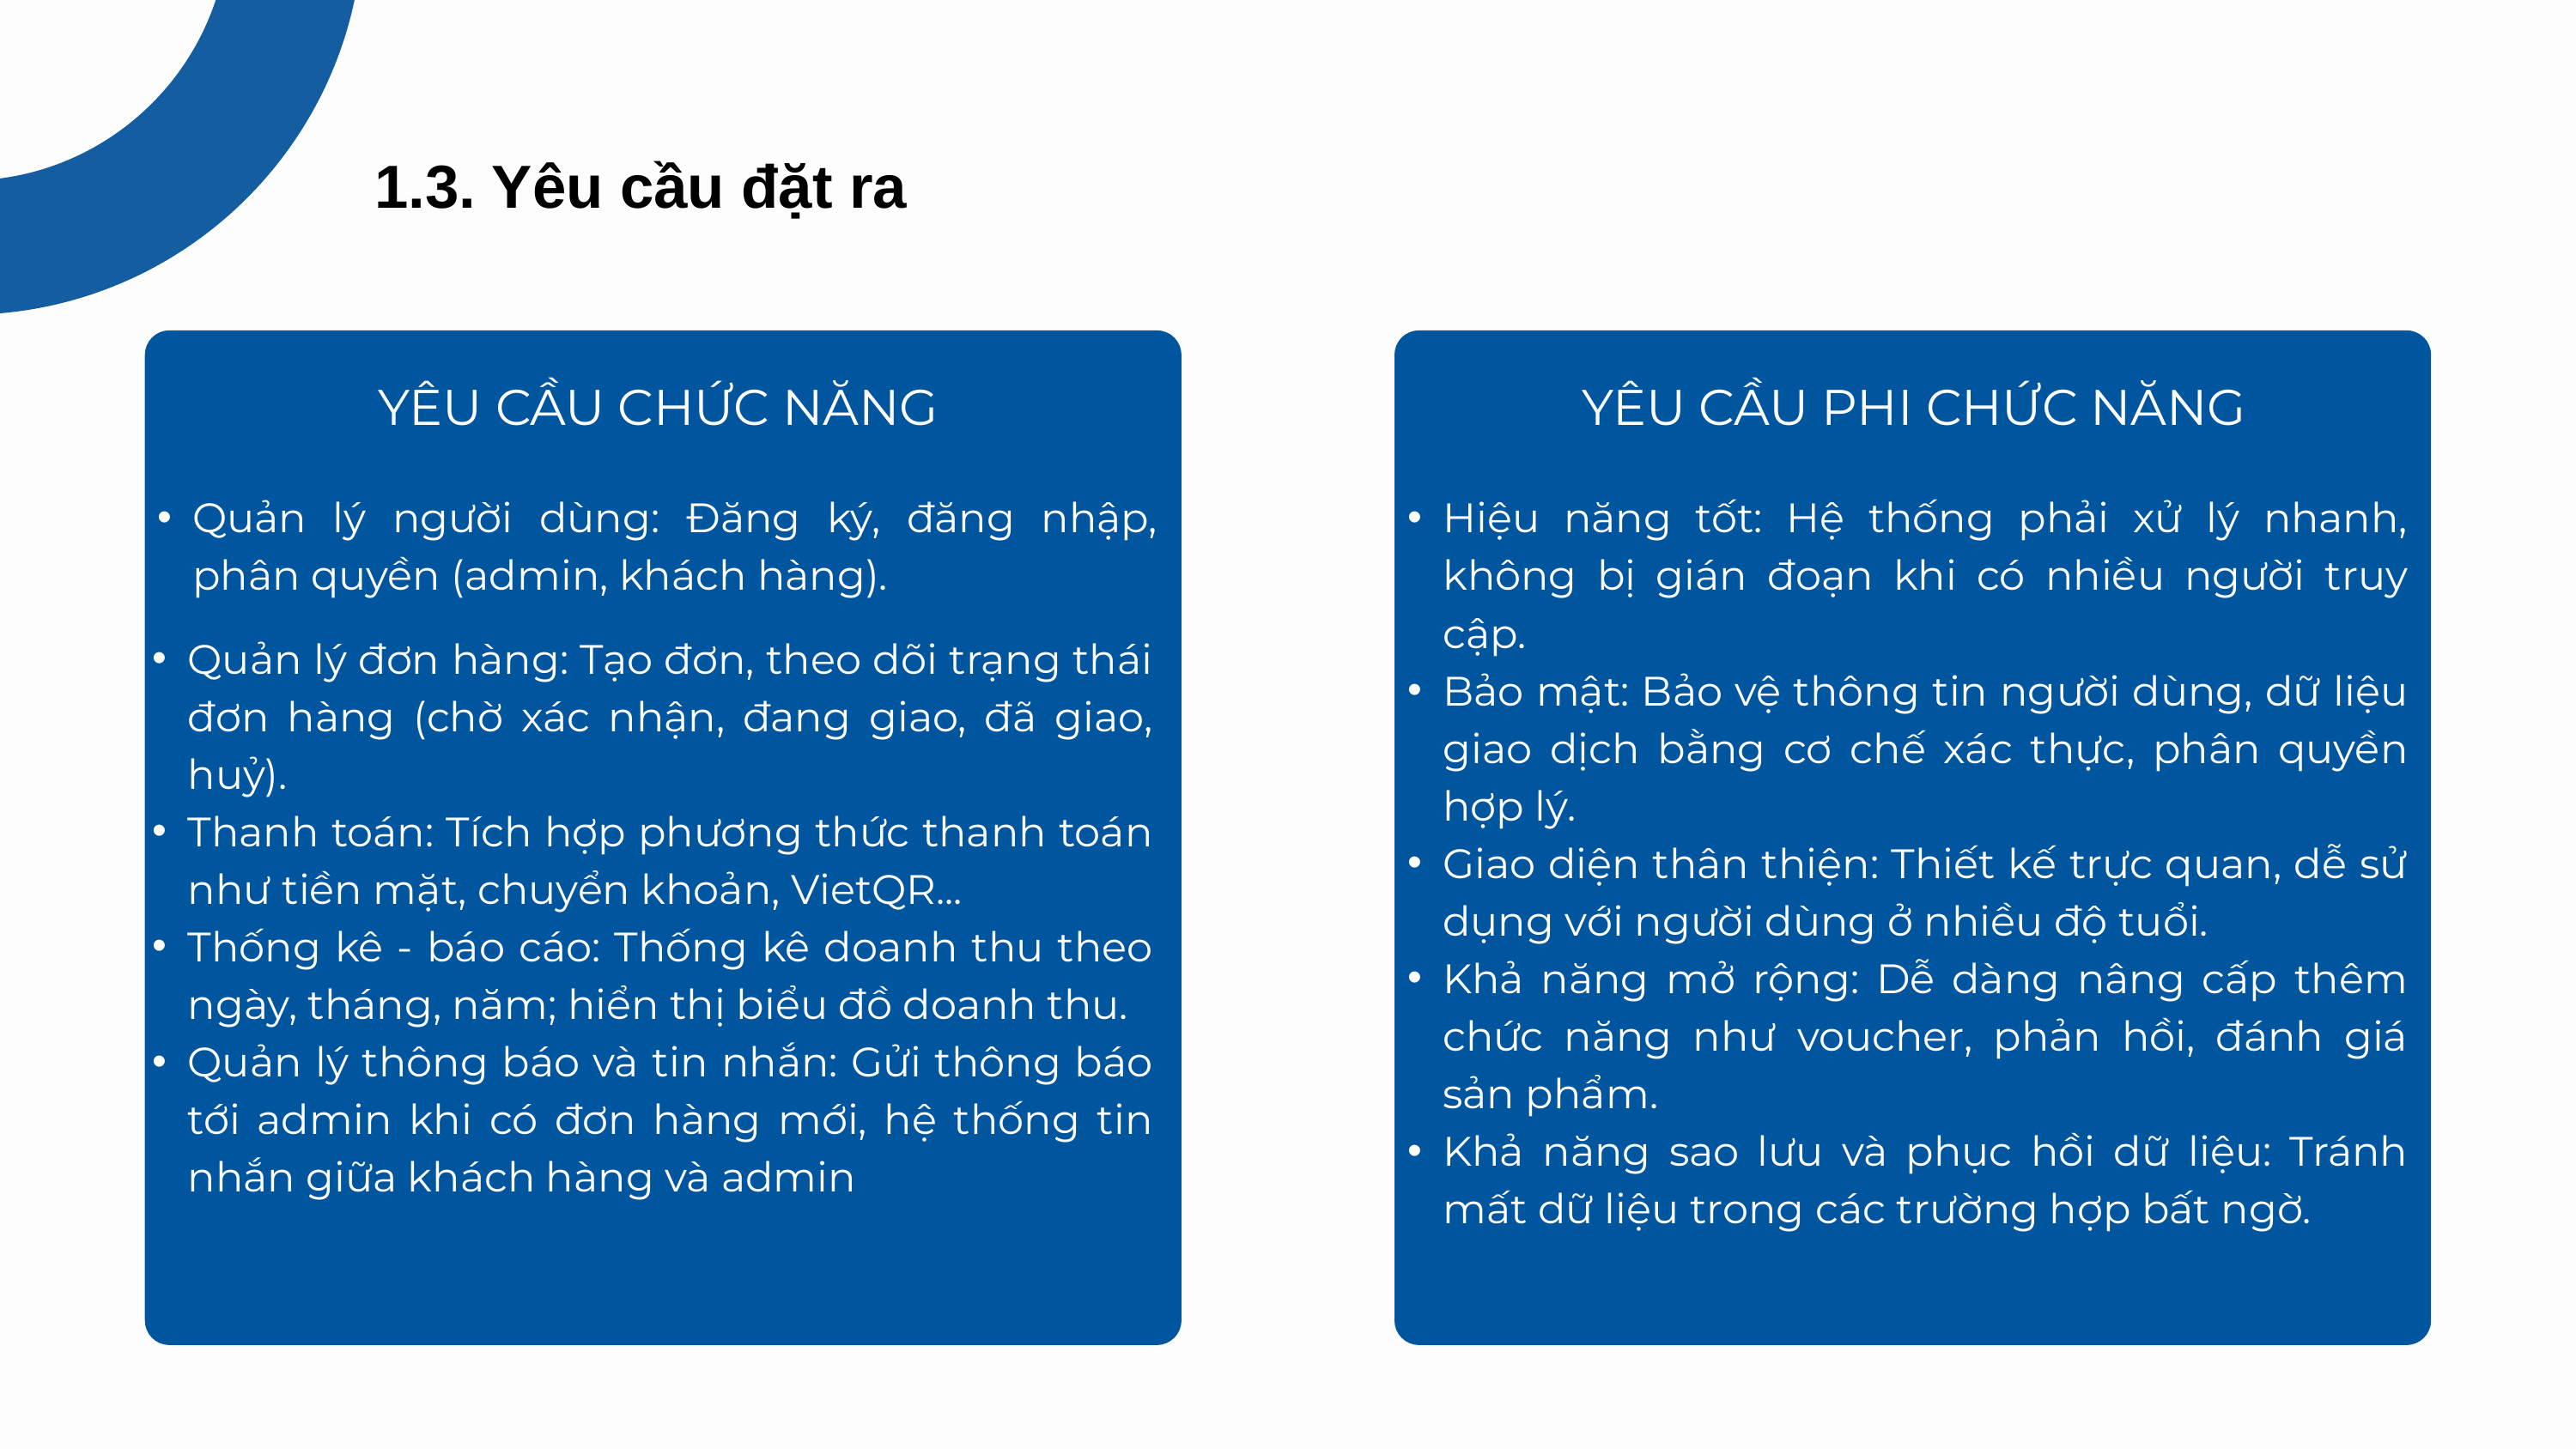

1.3. Yêu cầu đặt ra

YÊU CẦU CHỨC NĂNG
YÊU CẦU PHI CHỨC NĂNG
Quản lý người dùng: Đăng ký, đăng nhập, phân quyền (admin, khách hàng).

Hiệu năng tốt: Hệ thống phải xử lý nhanh, không bị gián đoạn khi có nhiều người truy cập.
Bảo mật: Bảo vệ thông tin người dùng, dữ liệu giao dịch bằng cơ chế xác thực, phân quyền hợp lý.
Giao diện thân thiện: Thiết kế trực quan, dễ sử dụng với người dùng ở nhiều độ tuổi.
Khả năng mở rộng: Dễ dàng nâng cấp thêm chức năng như voucher, phản hồi, đánh giá sản phẩm.
Khả năng sao lưu và phục hồi dữ liệu: Tránh mất dữ liệu trong các trường hợp bất ngờ.

Quản lý đơn hàng: Tạo đơn, theo dõi trạng thái đơn hàng (chờ xác nhận, đang giao, đã giao, huỷ).
Thanh toán: Tích hợp phương thức thanh toán như tiền mặt, chuyển khoản, VietQR...
Thống kê - báo cáo: Thống kê doanh thu theo ngày, tháng, năm; hiển thị biểu đồ doanh thu.
Quản lý thông báo và tin nhắn: Gửi thông báo tới admin khi có đơn hàng mới, hệ thống tin nhắn giữa khách hàng và admin